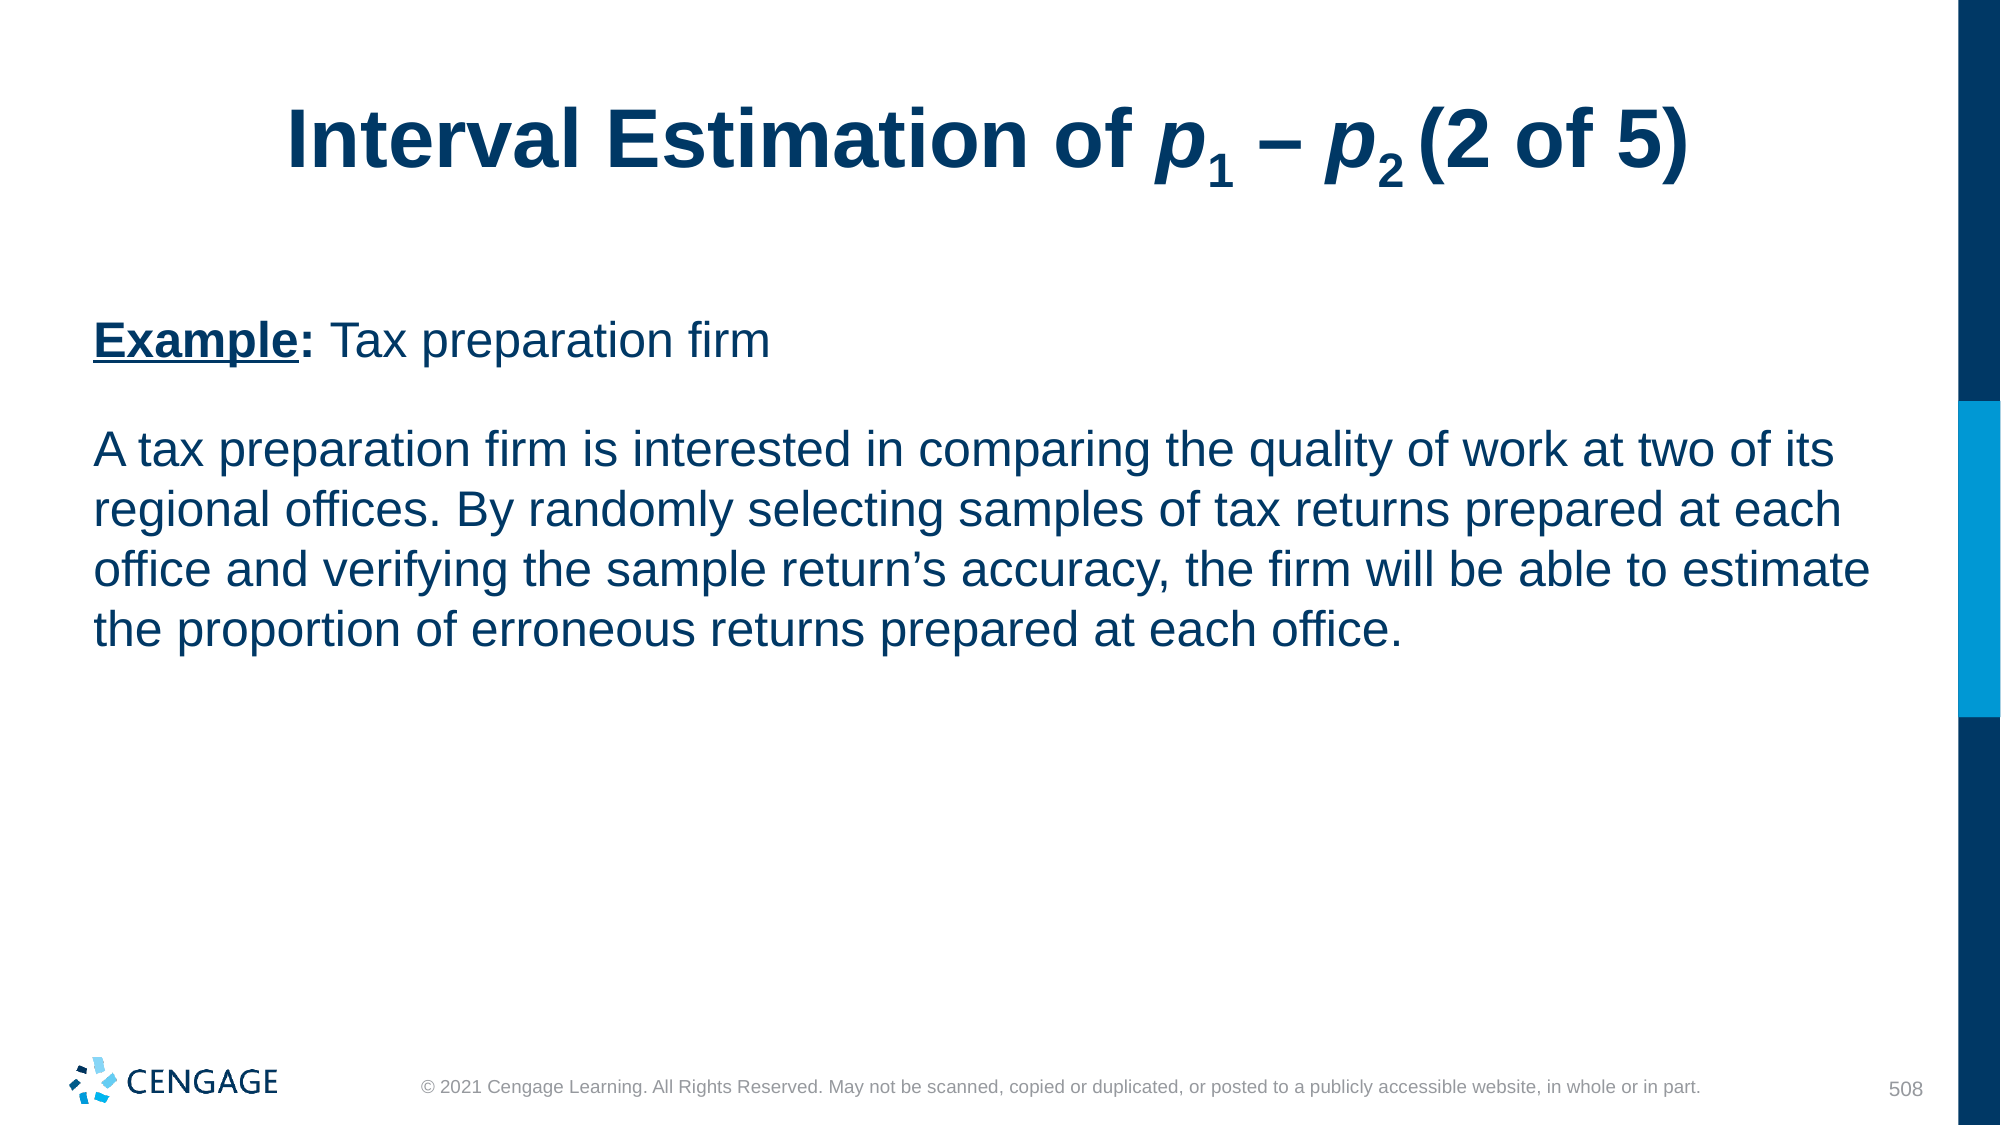

# Interval Estimation of p1 – p2 (2 of 5)
Example: Tax preparation firm
A tax preparation firm is interested in comparing the quality of work at two of its regional offices. By randomly selecting samples of tax returns prepared at each office and verifying the sample return’s accuracy, the firm will be able to estimate the proportion of erroneous returns prepared at each office.